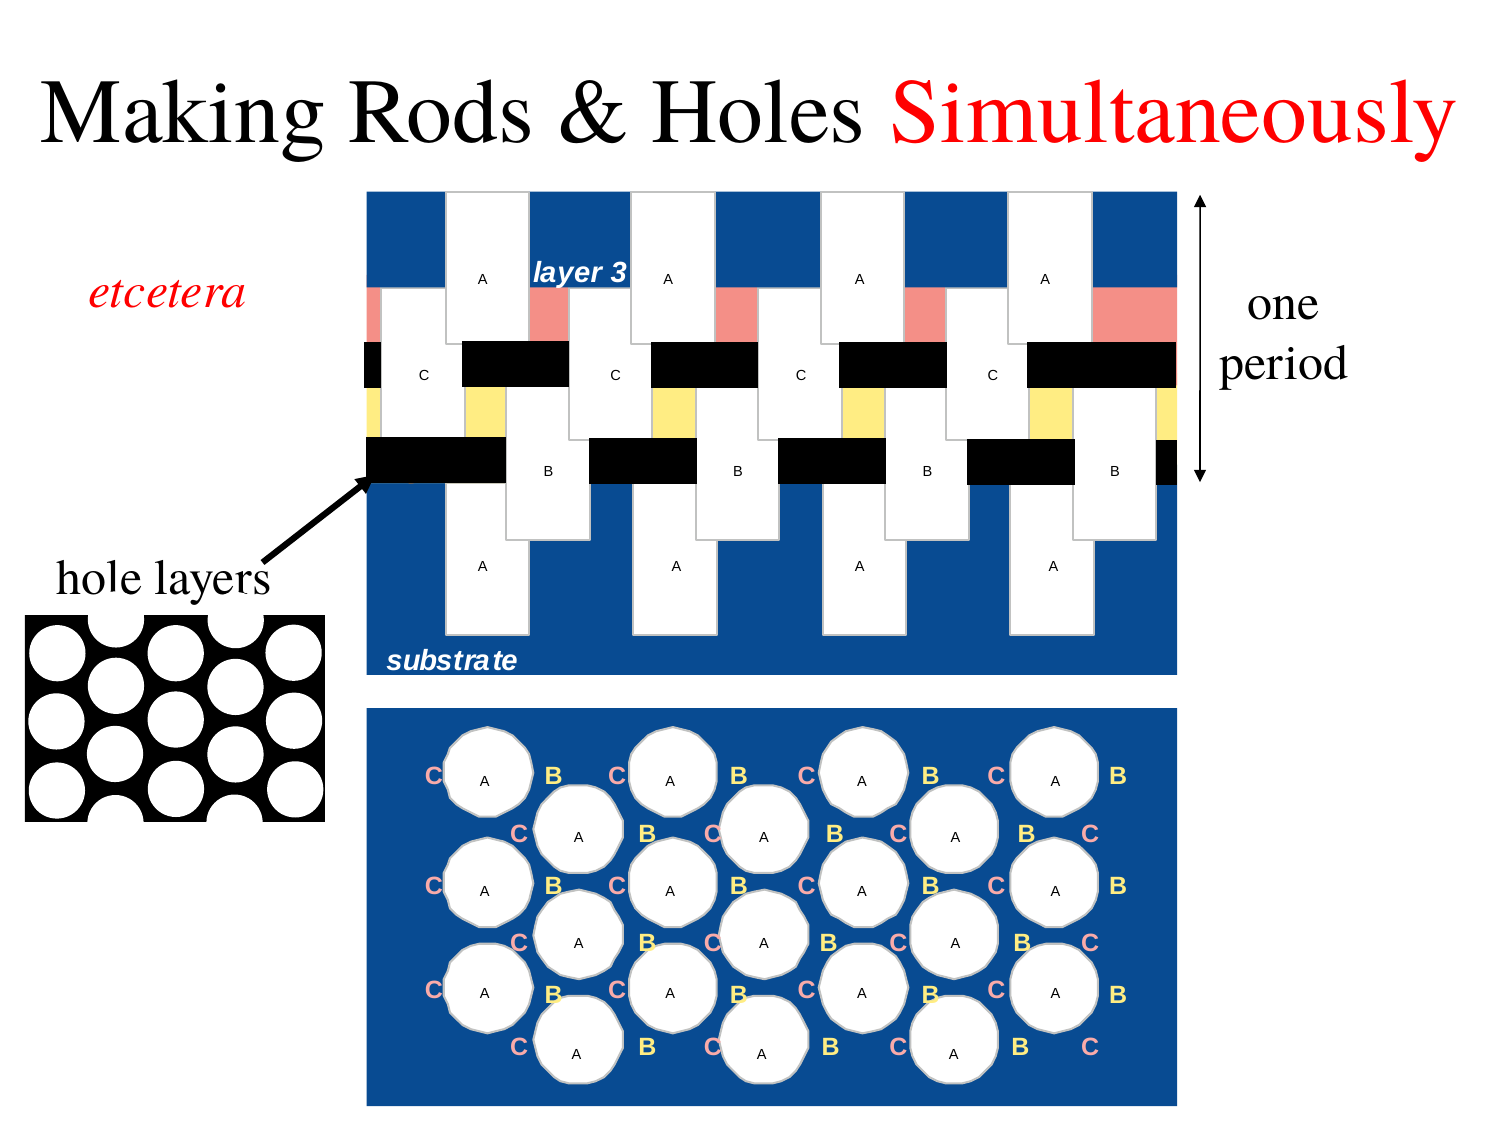

# Making Rods & Holes Simultaneously

etcetera
l
a
y
e
r

3
one
period
A
A
A
A

l
a
y
e
r

2

C
C
C
C

l
a
y
e
r

1
B
B
B
B

hole layers

A
A
A
A

s
u
b
s
t
r
a
t
e

C
B
C
B
C
B
C
B
A
A
A
A

C
B
C
B
C
B
C
A
A
A

C
B
C
B
C
B
C
B

A
A
A
A

C
B
C
B
C
B
C
A
A
A

C
C
C
C
B
B
B
B
A
A
A
A

C
B
C
B
C
B
C
A
A
A